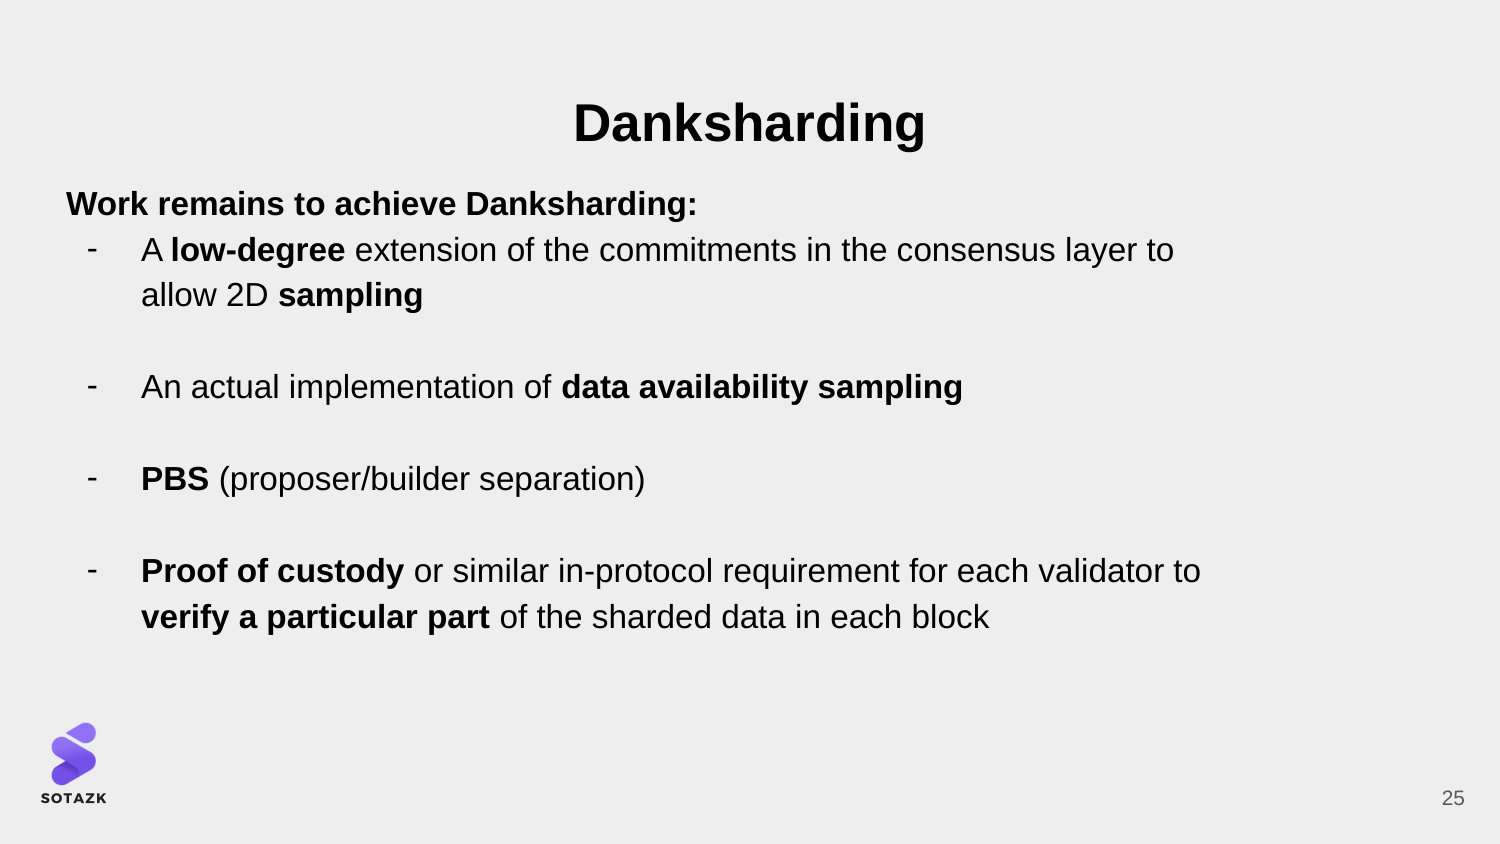

# Danksharding
Work remains to achieve Danksharding:
A low-degree extension of the commitments in the consensus layer to allow 2D sampling

An actual implementation of data availability sampling

PBS (proposer/builder separation)

Proof of custody or similar in-protocol requirement for each validator to verify a particular part of the sharded data in each block

25